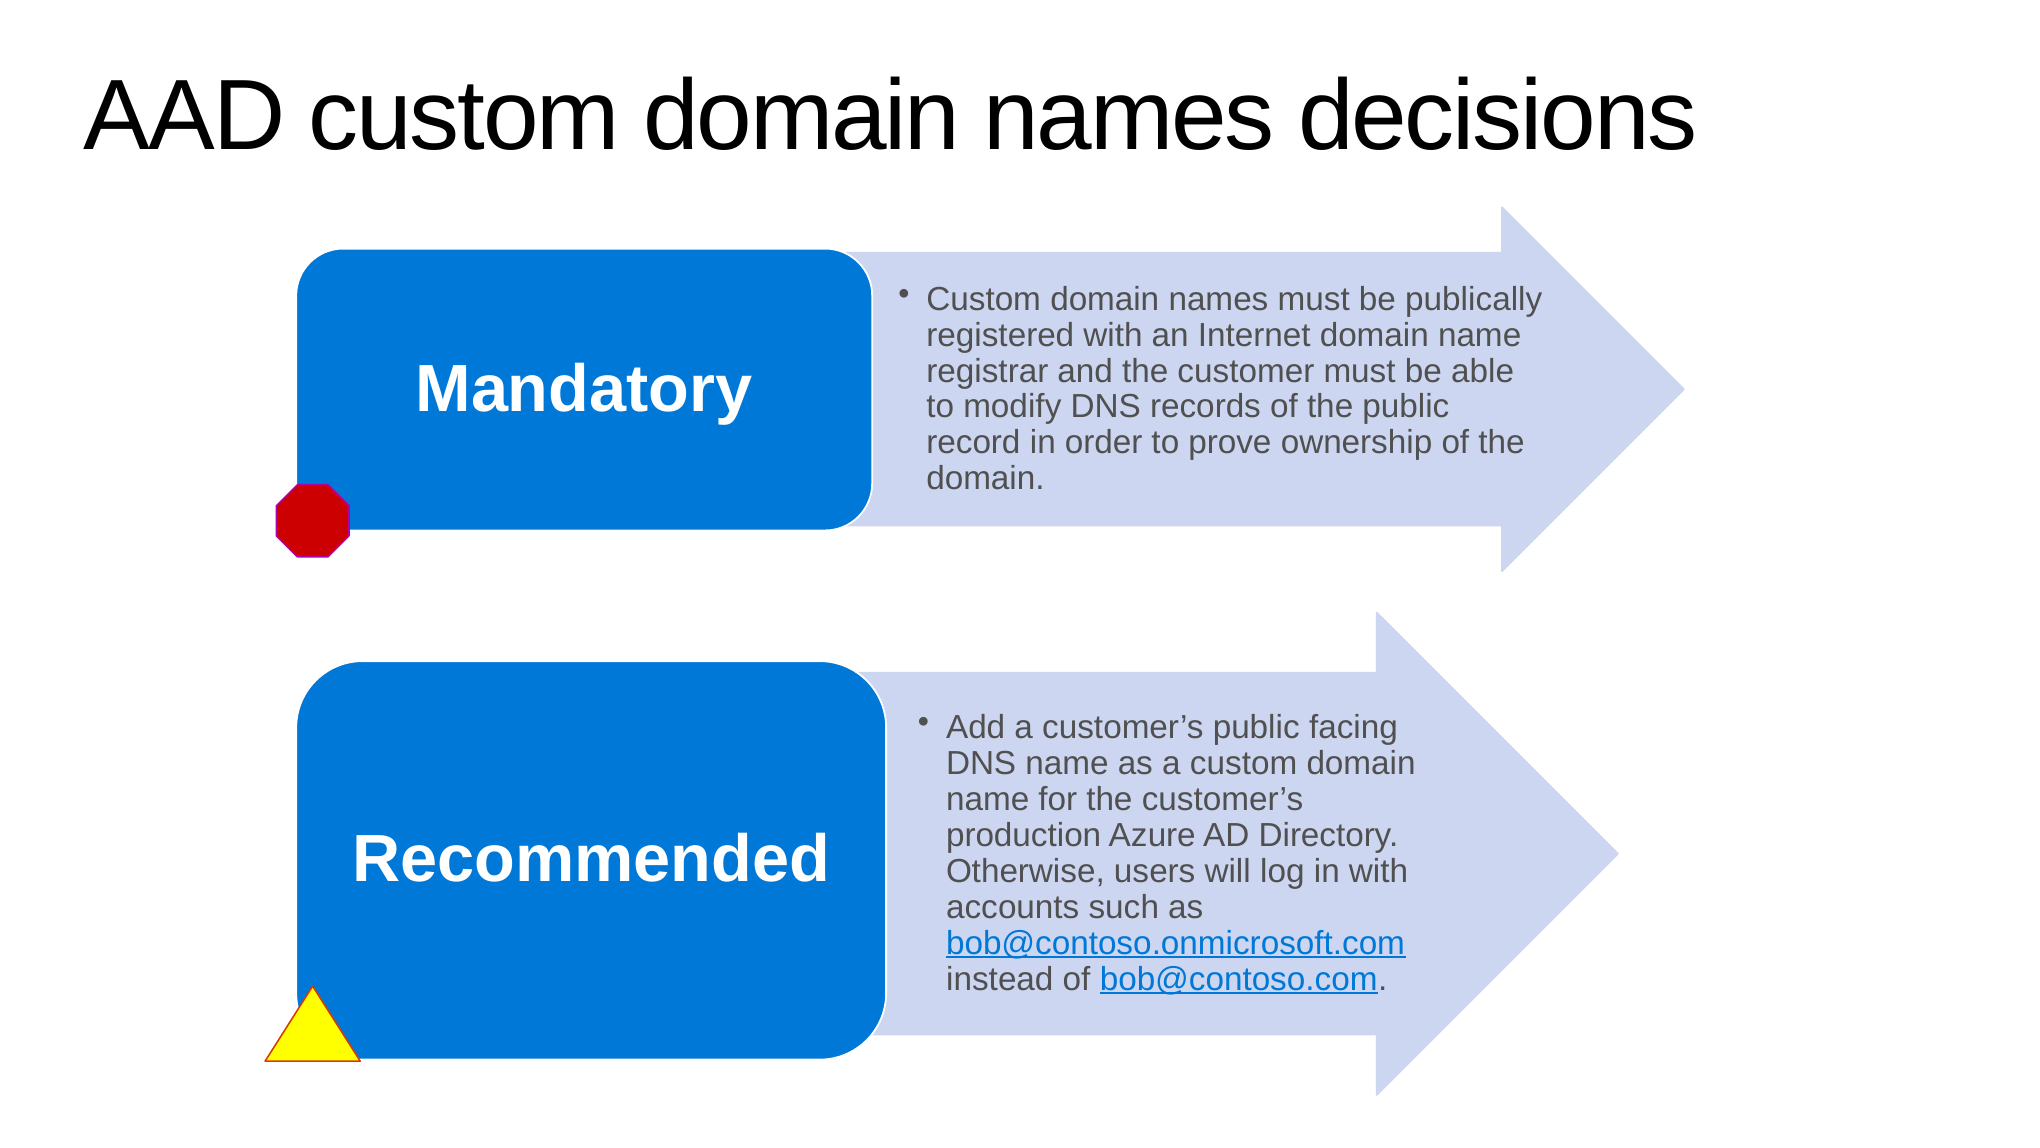

# AAD custom domain names decisions
Custom domain names must be publically registered with an Internet domain name registrar and the customer must be able to modify DNS records of the public record in order to prove ownership of the domain.
Mandatory

Add a customer’s public facing DNS name as a custom domain name for the customer’s production Azure AD Directory. Otherwise, users will log in with accounts such as bob@contoso.onmicrosoft.com instead of bob@contoso.com.
Recommended